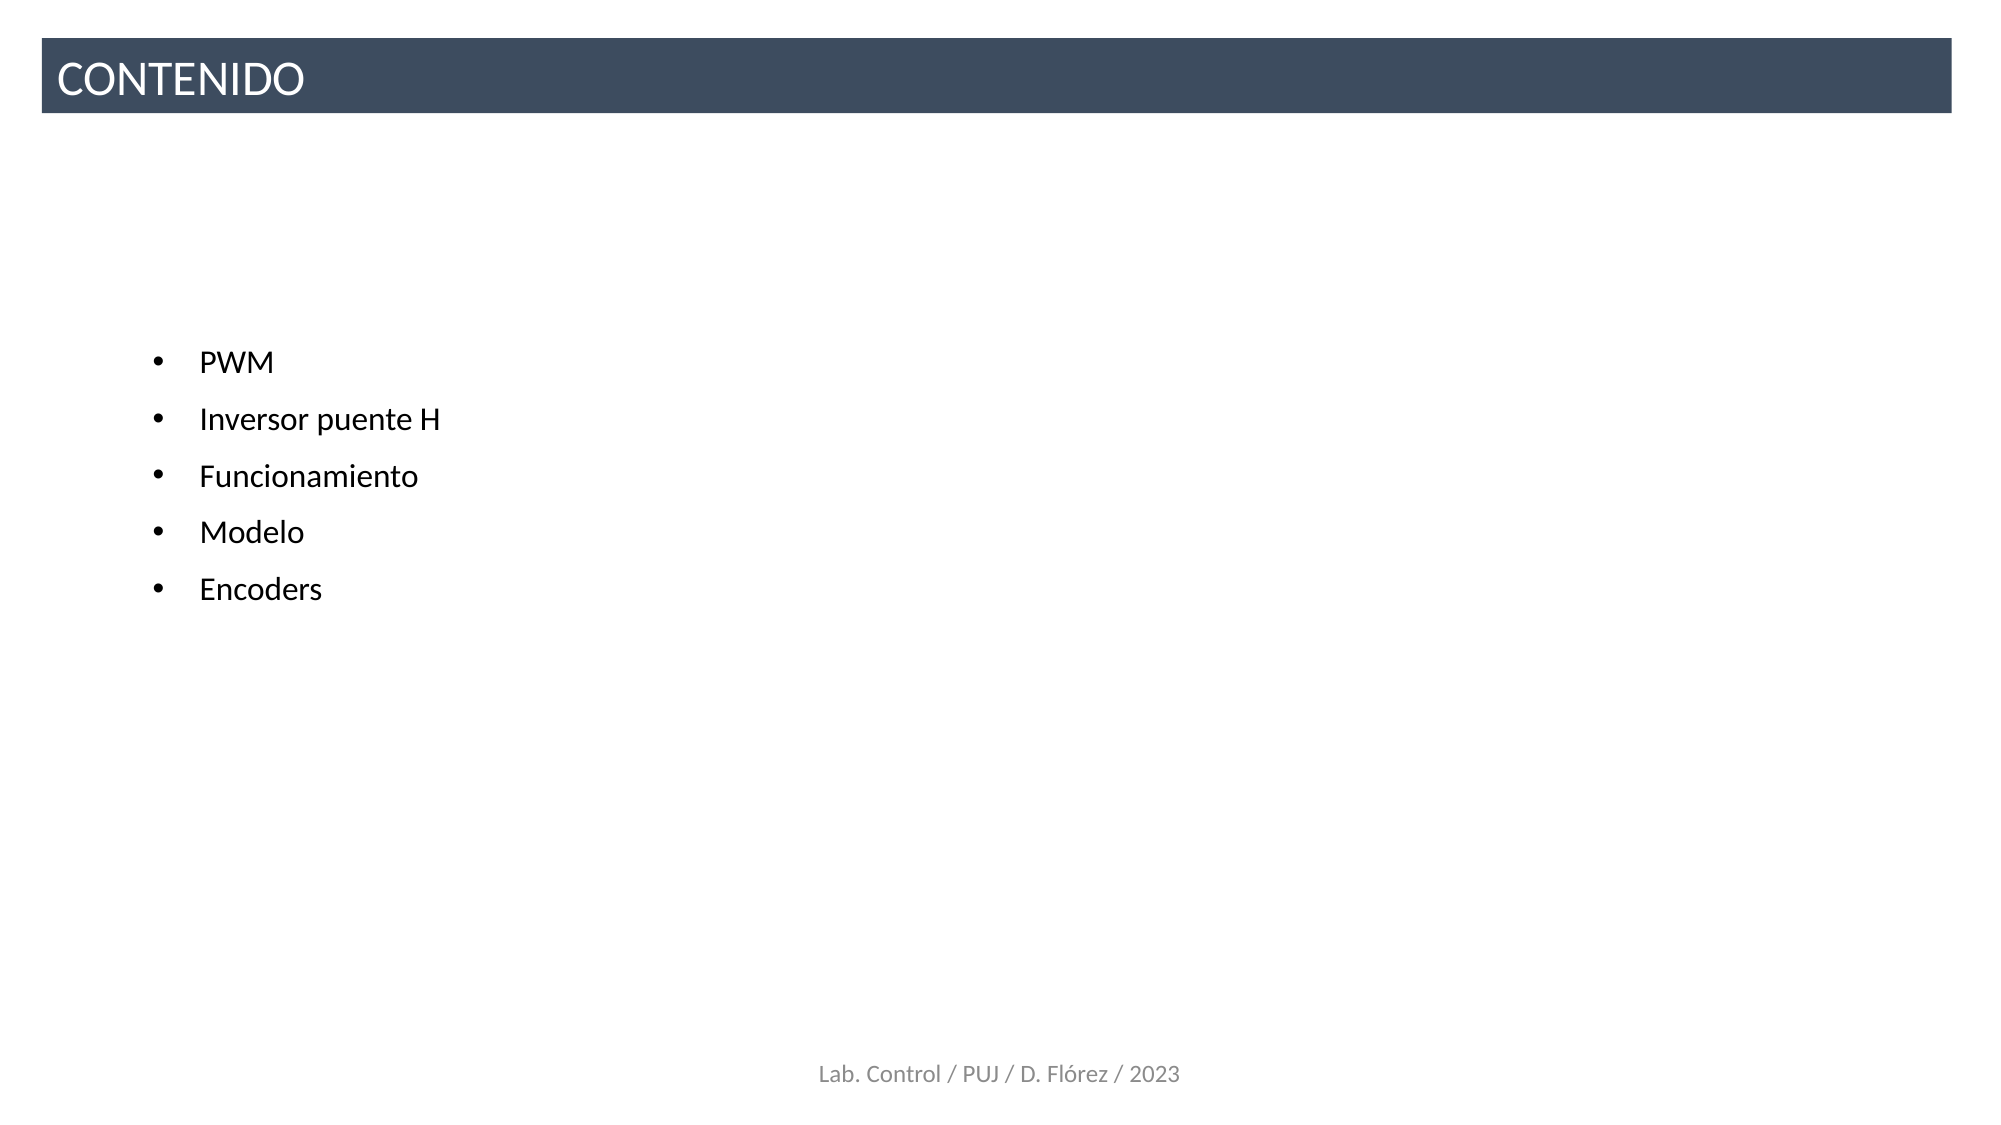

CONTENIDO
PWM
Inversor puente H
Funcionamiento
Modelo
Encoders
Lab. Control / PUJ / D. Flórez / 2023